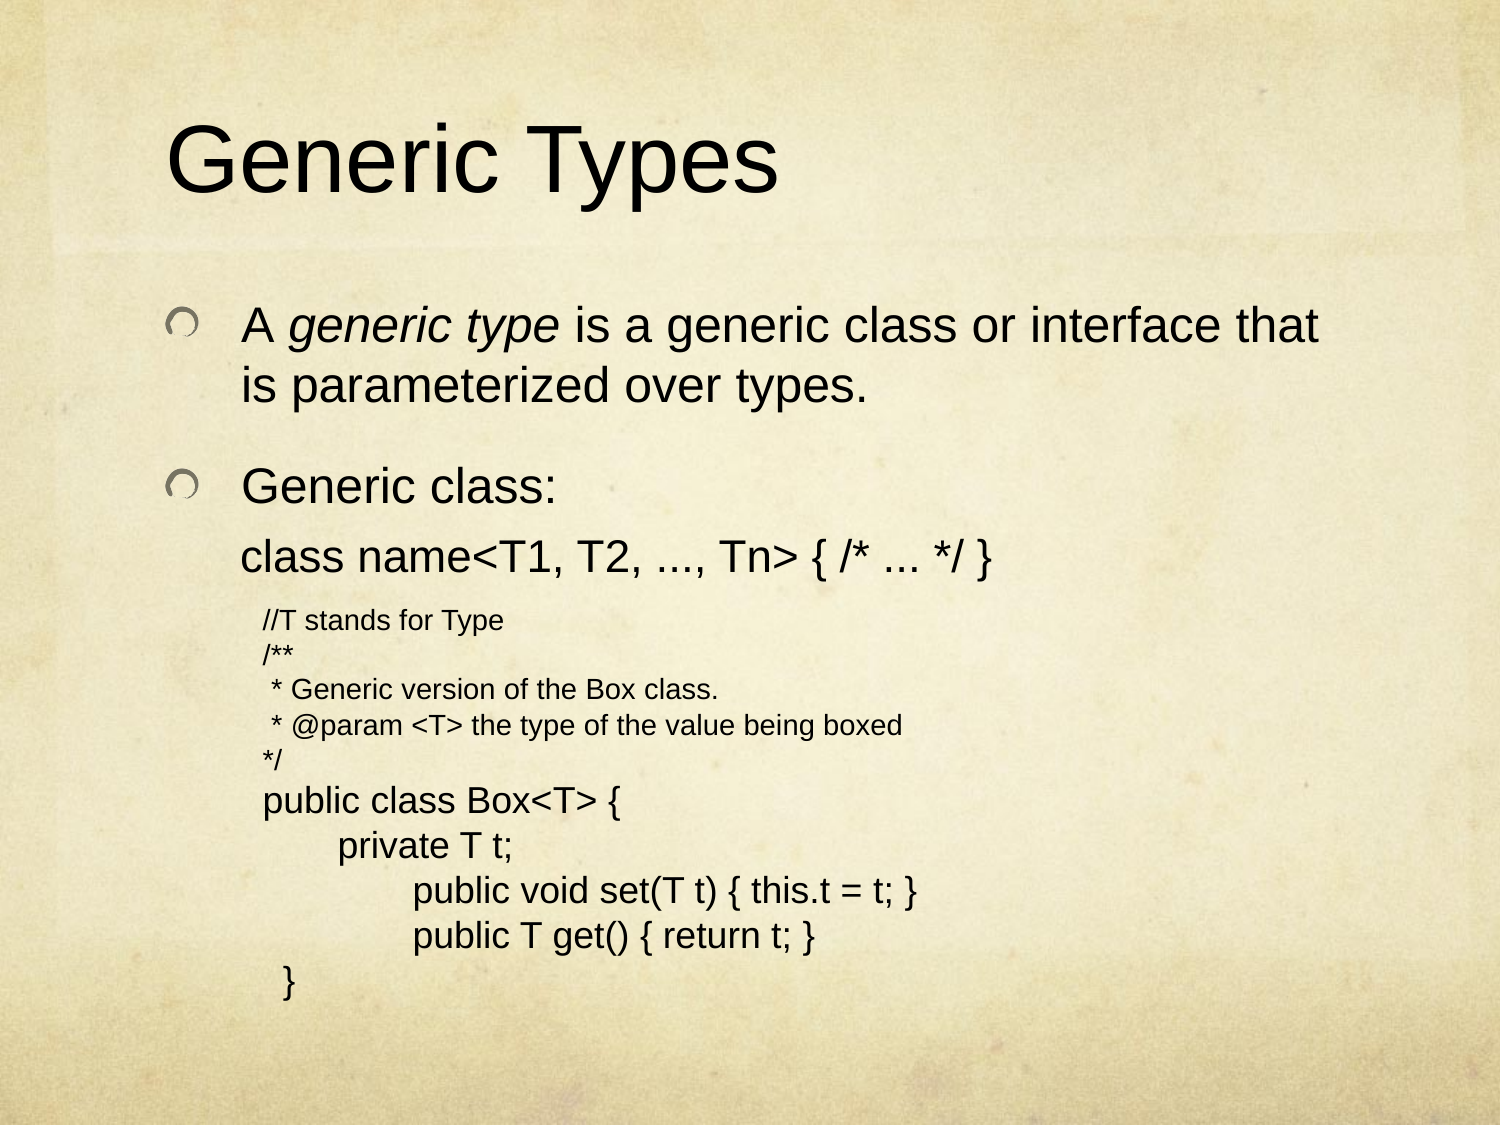

# Generic Types
A generic type is a generic class or interface that is parameterized over types.
Generic class:
class name<T1, T2, ..., Tn> { /* ... */ }
//T stands for Type
/**
 * Generic version of the Box class.
 * @param <T> the type of the value being boxed
*/
public class Box<T> {
private T t;
public void set(T t) { this.t = t; } public T get() { return t; }
}